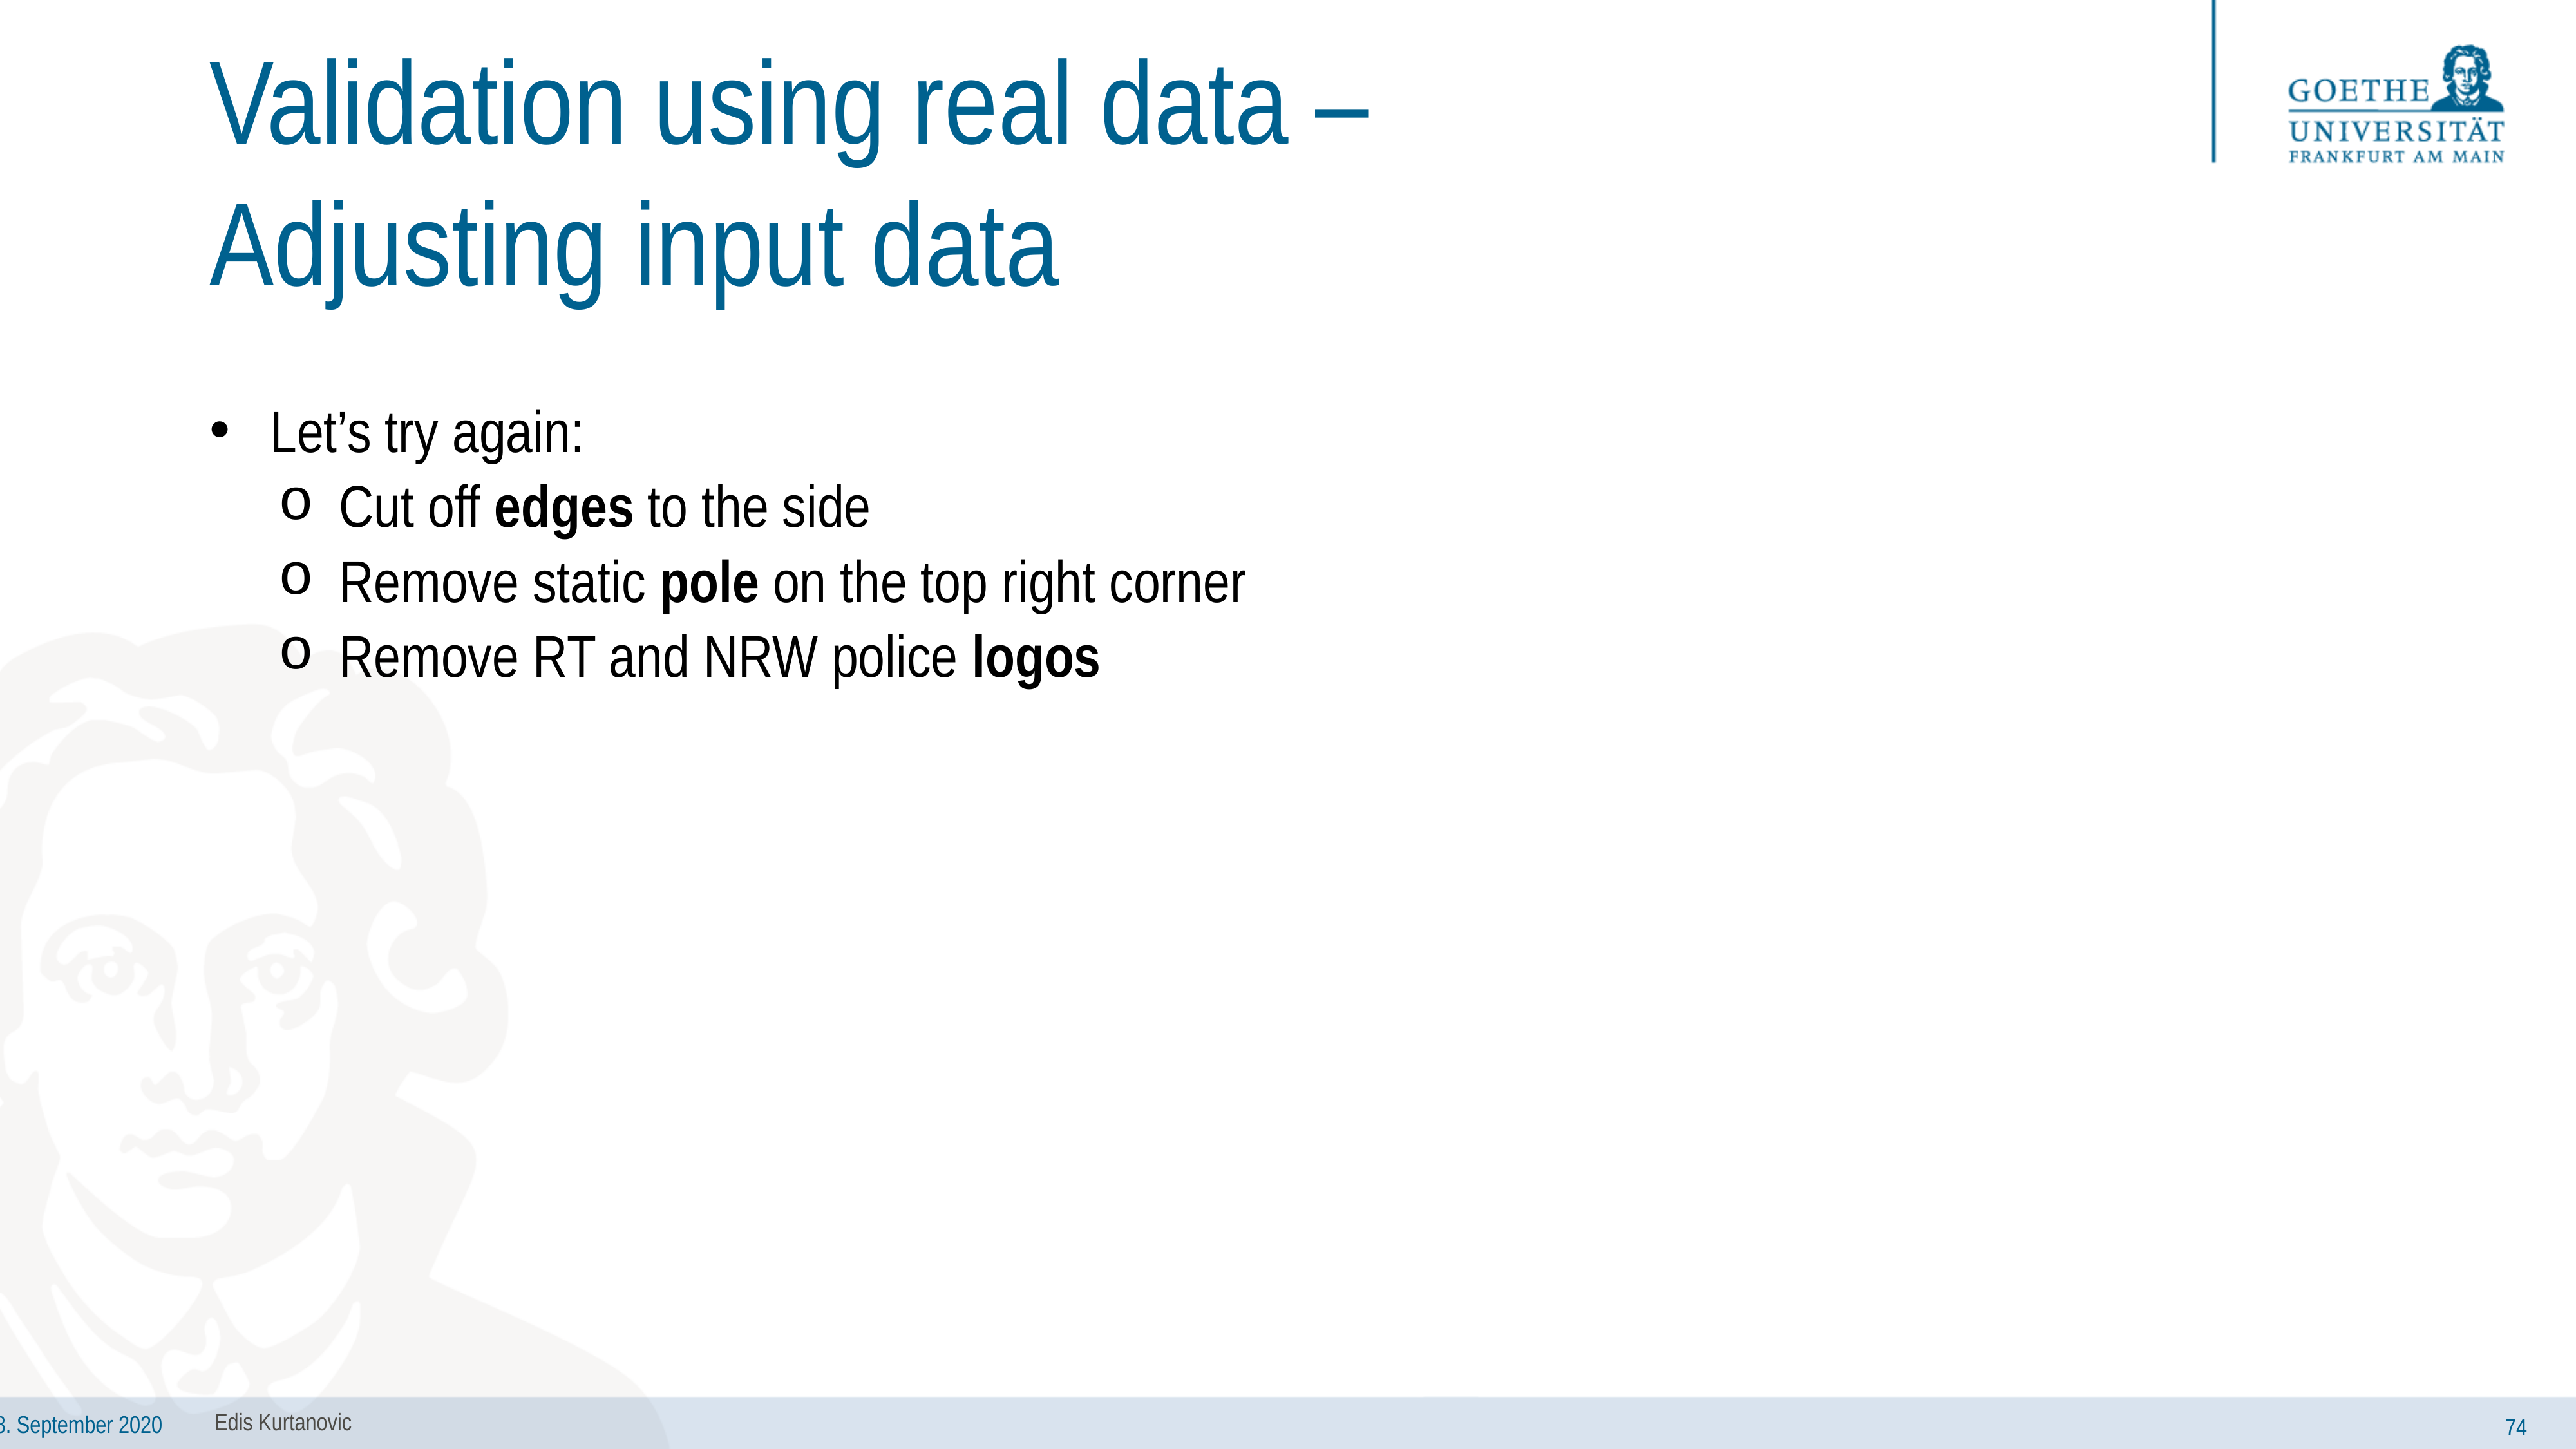

# Validation using real data – Adjusting input data

Let’s try again:
Cut off edges to the side
Remove static pole on the top right corner
Remove RT and NRW police logos
Edis Kurtanovic
74